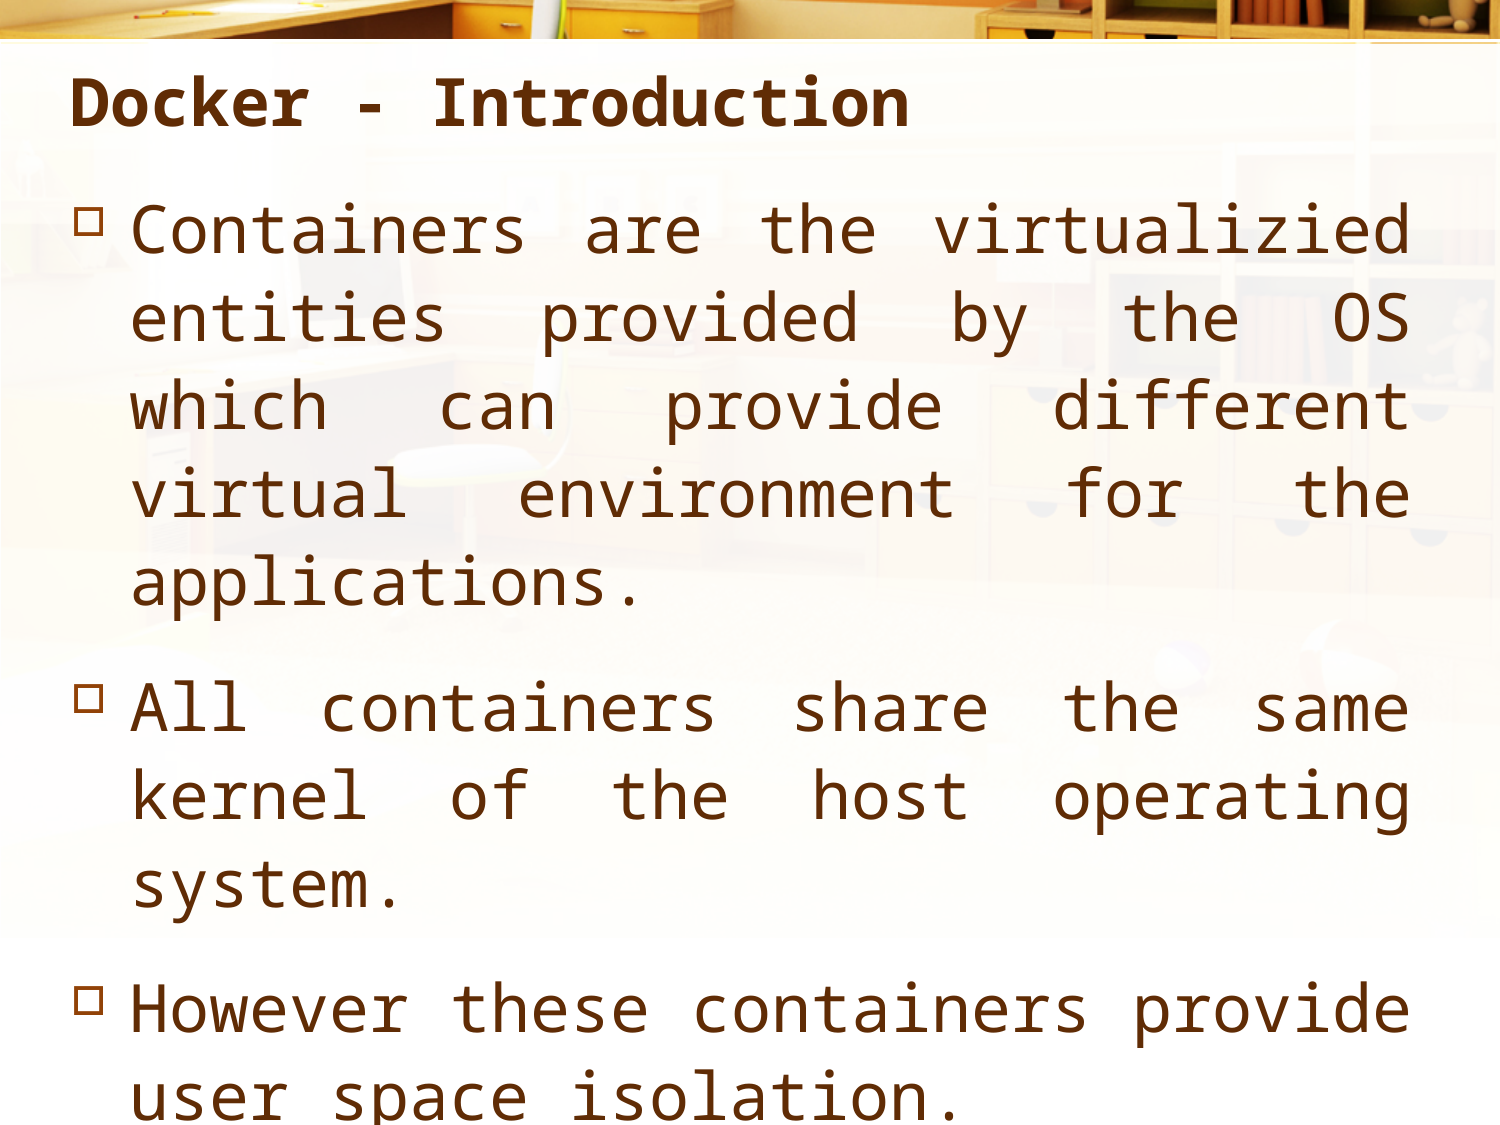

# Docker - Introduction
Containers are the virtualizied entities provided by the OS which can provide different virtual environment for the applications.
All containers share the same kernel of the host operating system.
However these containers provide user space isolation.